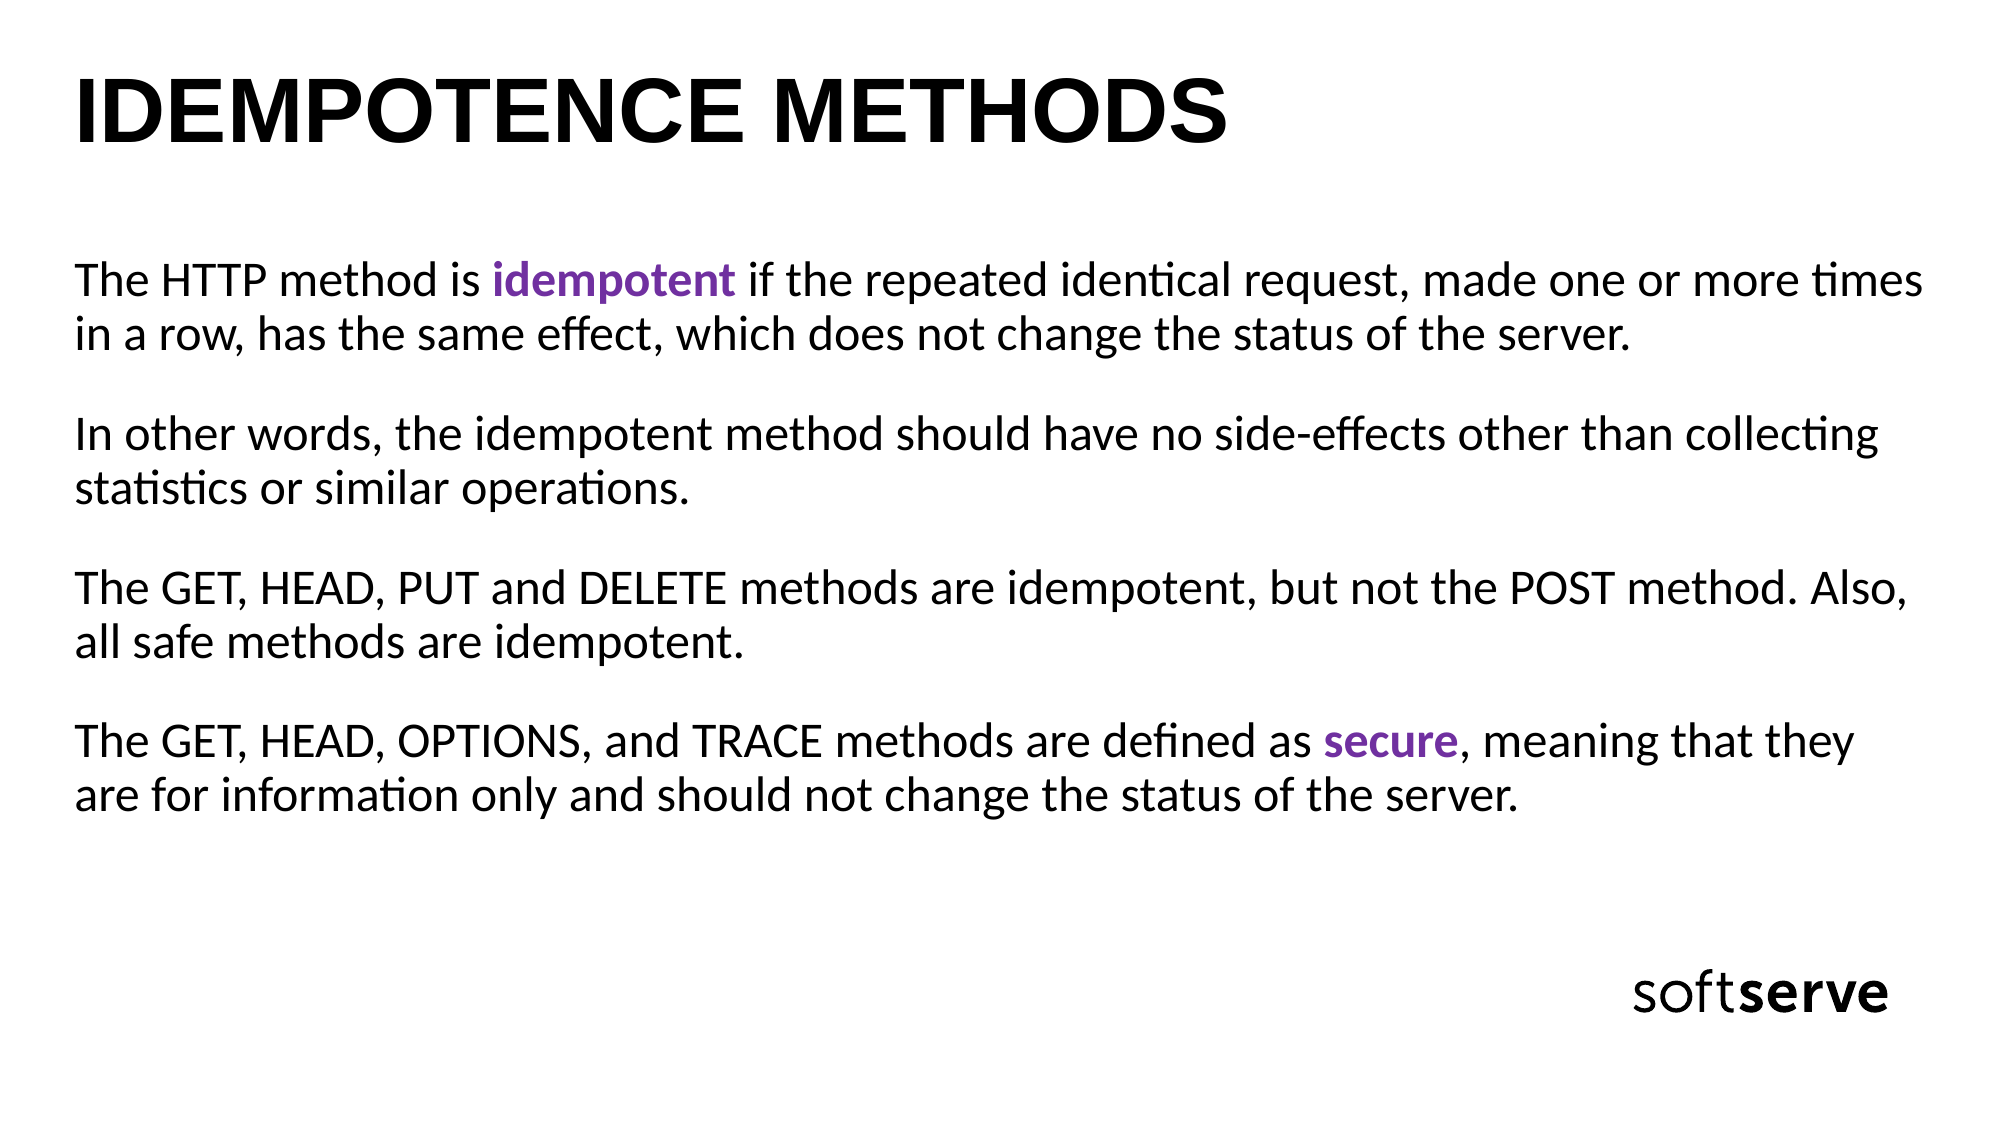

# IDEMPOTENCE METHODS
The HTTP method is idempotent if the repeated identical request, made one or more times in a row, has the same effect, which does not change the status of the server.
In other words, the idempotent method should have no side-effects other than collecting statistics or similar operations.
The GET, HEAD, PUT and DELETE methods are idempotent, but not the POST method. Also, all safe methods are idempotent.
The GET, HEAD, OPTIONS, and TRACE methods are defined as secure, meaning that they are for information only and should not change the status of the server.